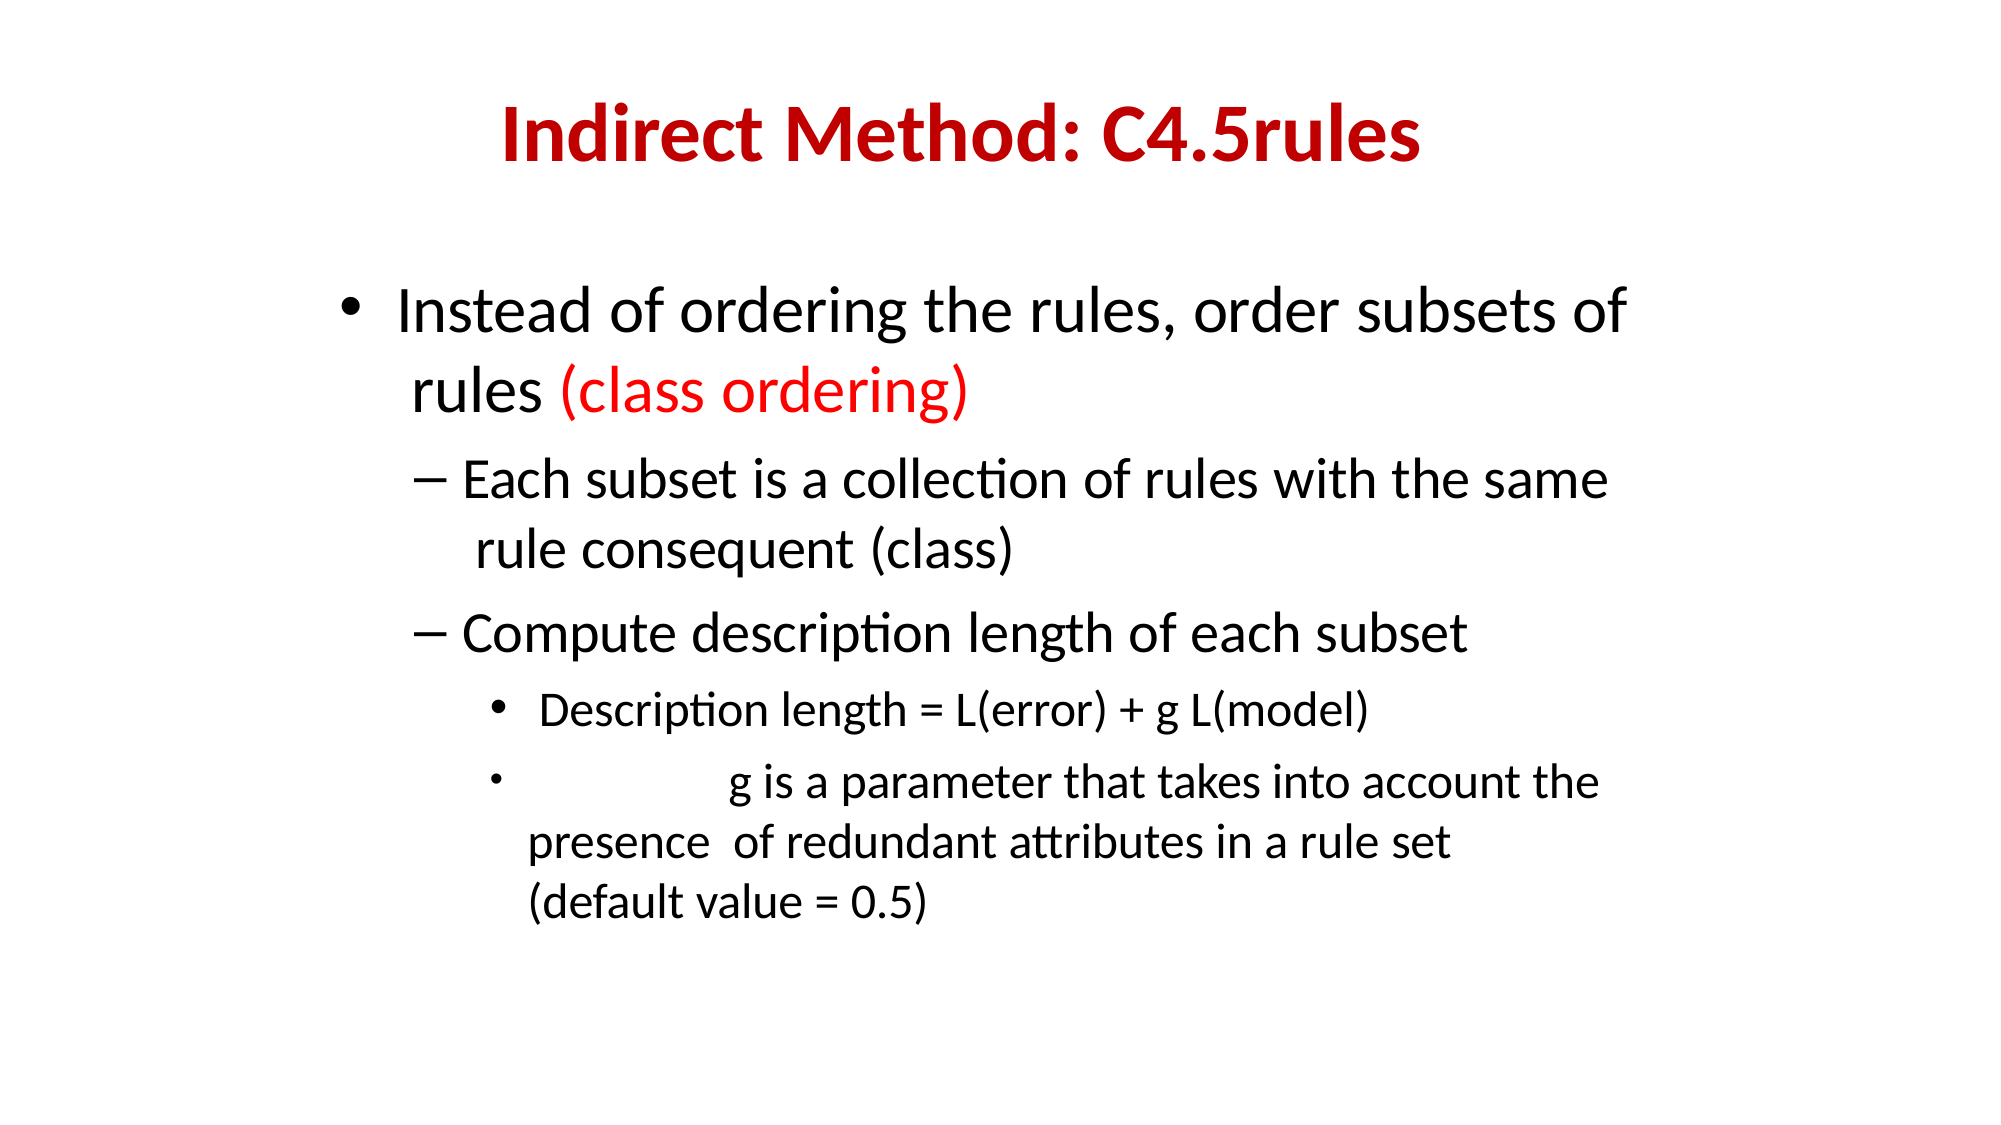

# Indirect Method: C4.5rules
Instead of ordering the rules, order subsets of  rules (class ordering)
Each subset is a collection of rules with the same  rule consequent (class)
Compute description length of each subset
Description length = L(error) + g L(model)
	g is a parameter that takes into account the presence  of redundant attributes in a rule set
(default value = 0.5)